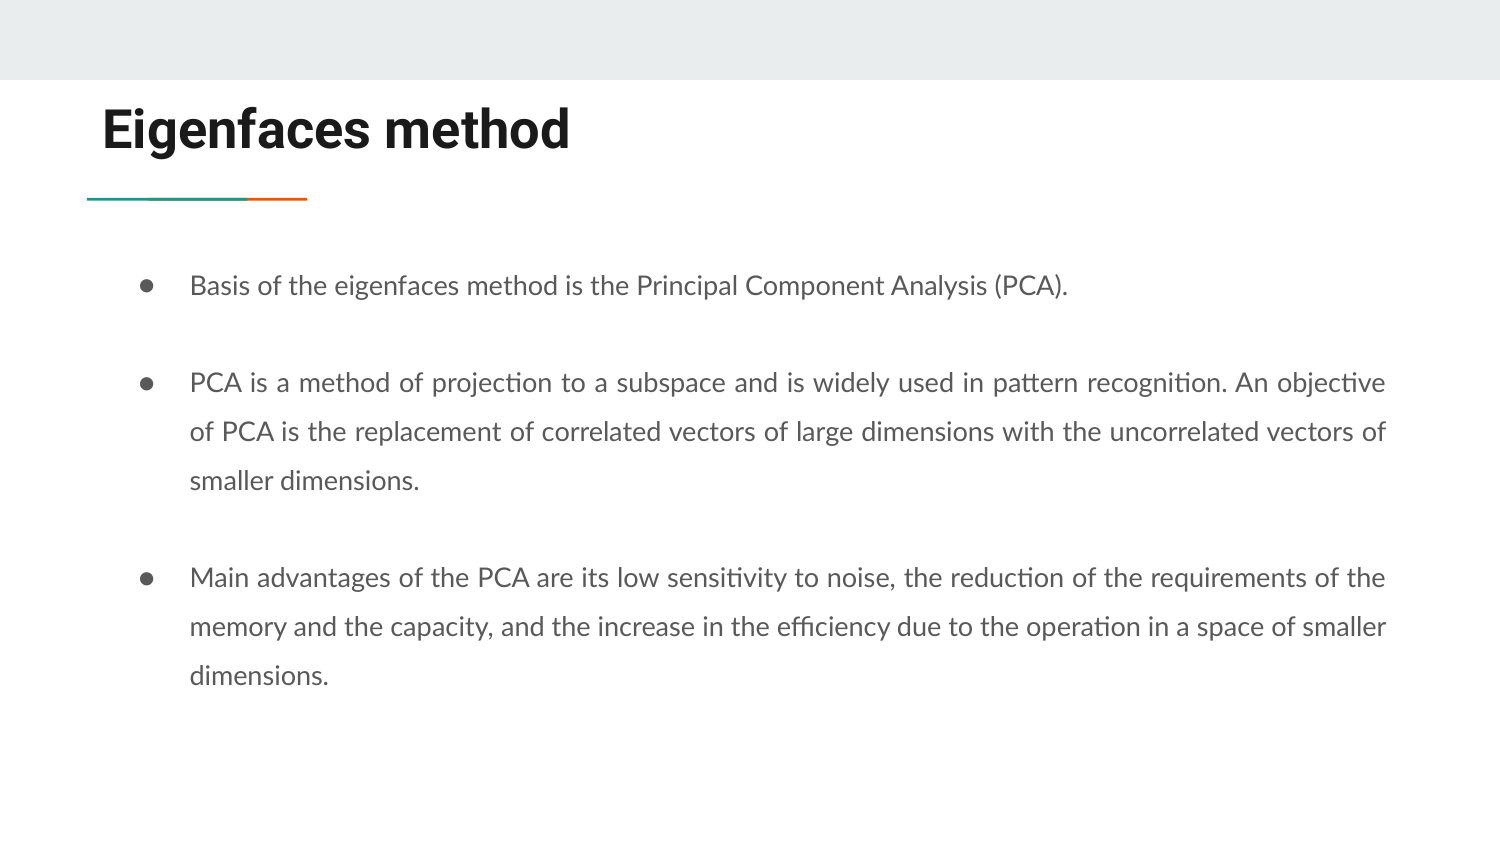

# Eigenfaces method
Basis of the eigenfaces method is the Principal Component Analysis (PCA).

PCA is a method of projection to a subspace and is widely used in pattern recognition. An objective of PCA is the replacement of correlated vectors of large dimensions with the uncorrelated vectors of smaller dimensions.

Main advantages of the PCA are its low sensitivity to noise, the reduction of the requirements of the memory and the capacity, and the increase in the efficiency due to the operation in a space of smaller dimensions.